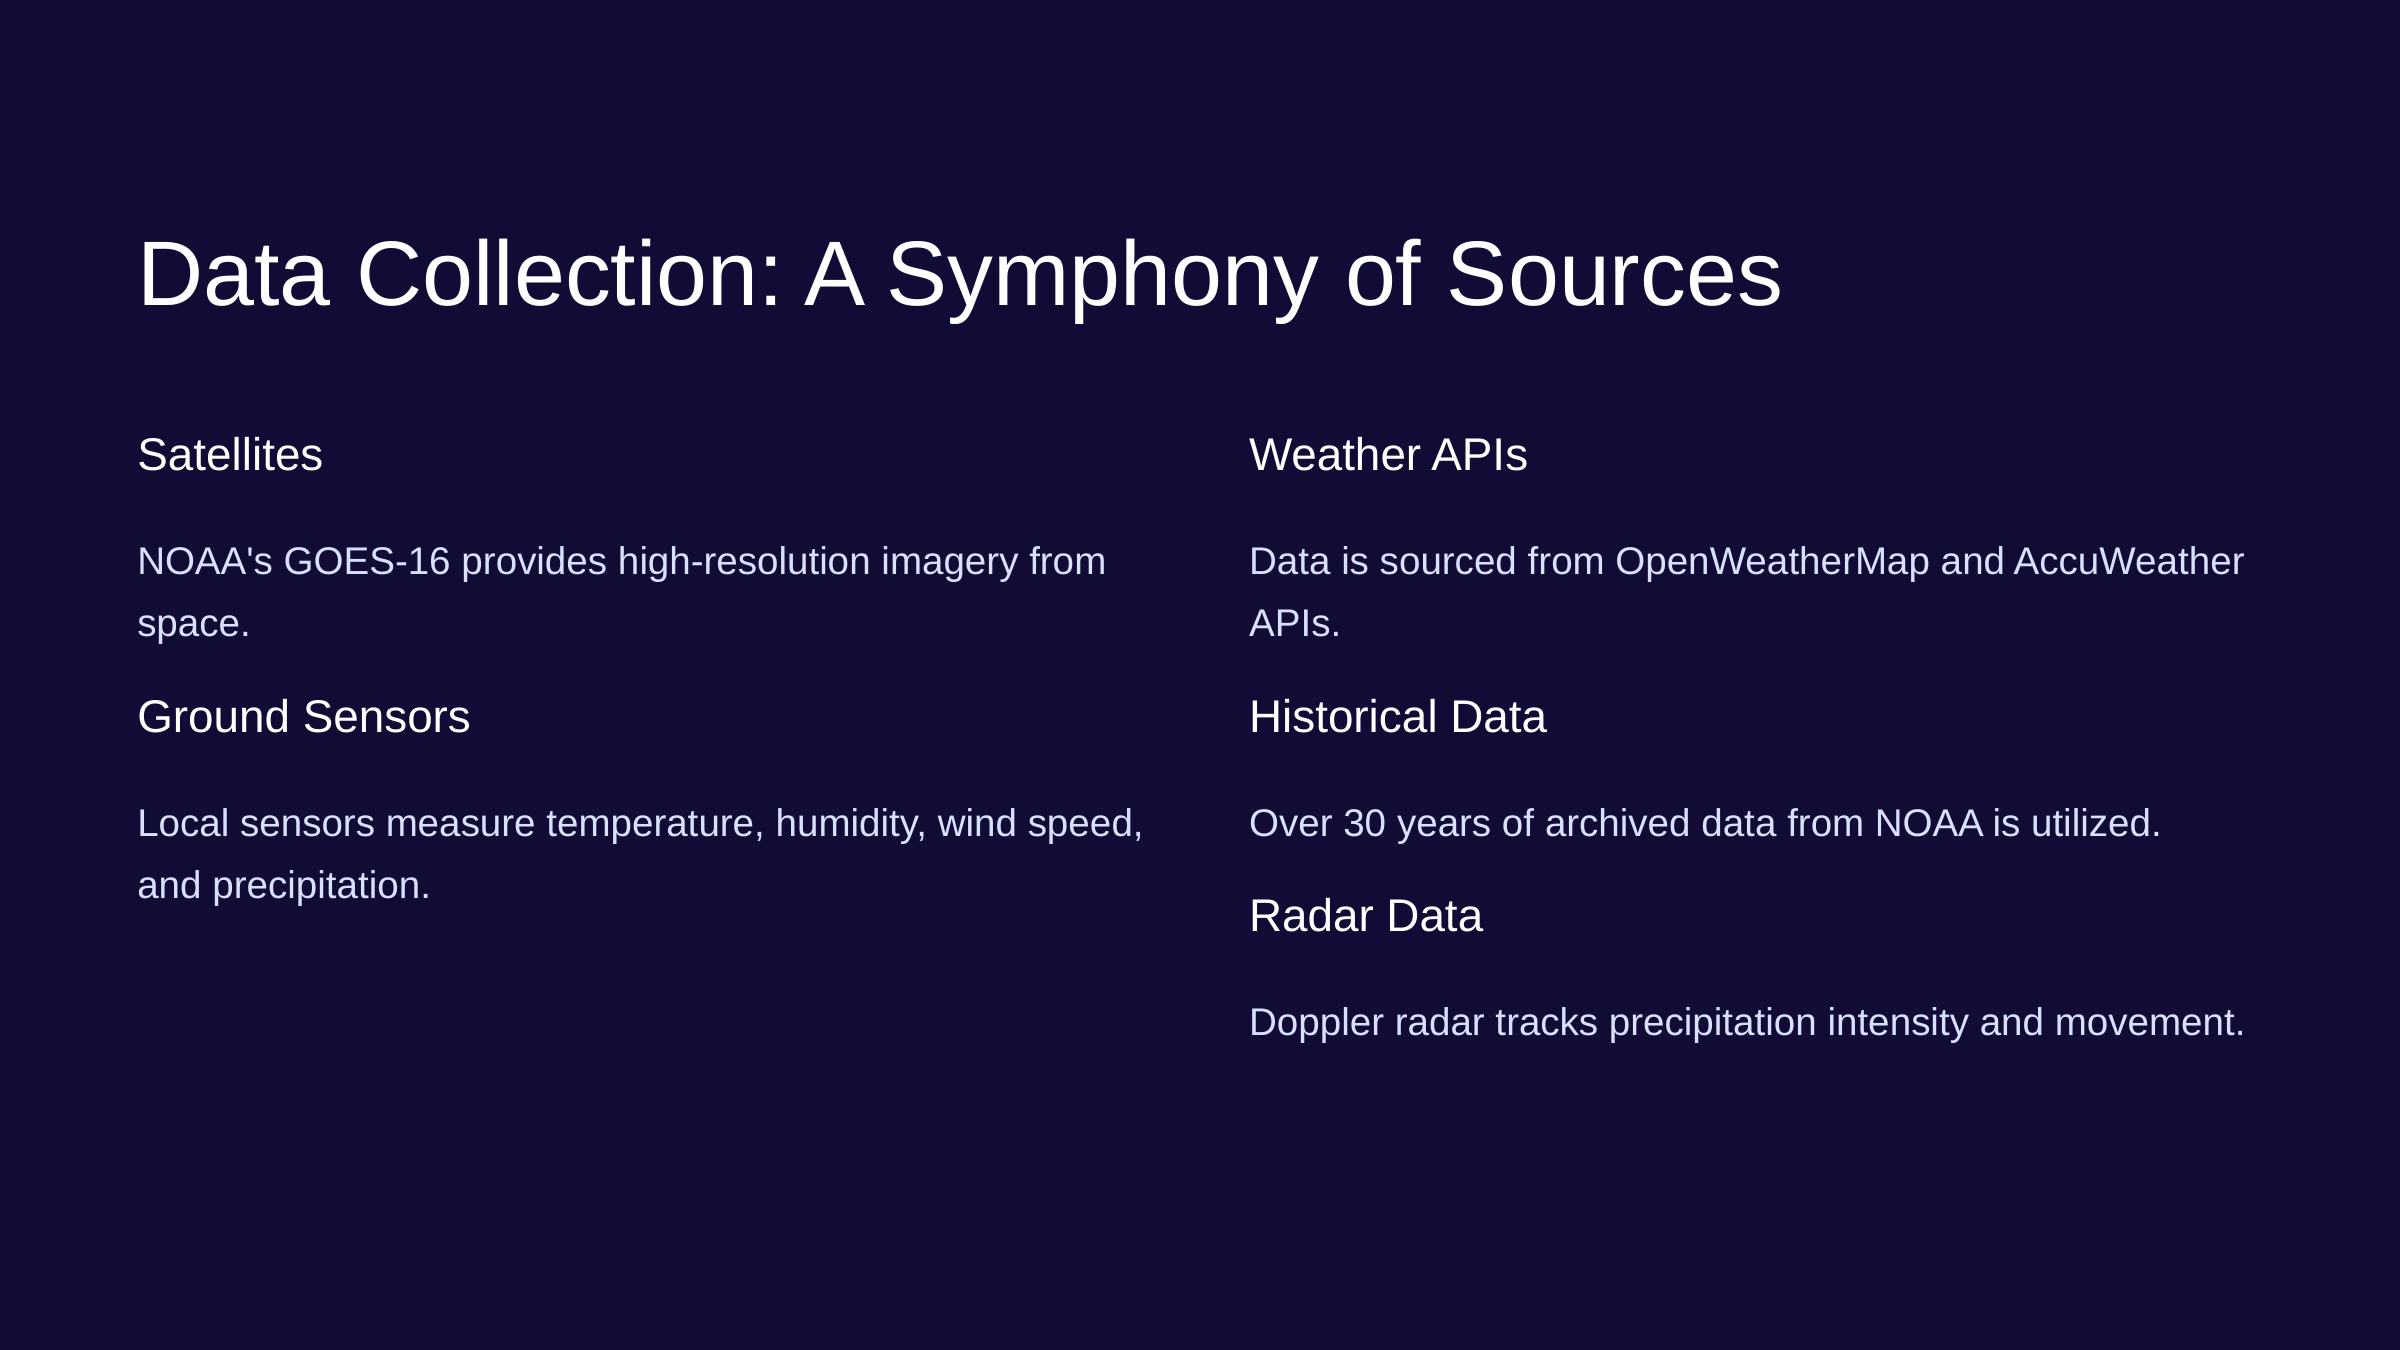

Data Collection: A Symphony of Sources
Satellites
Weather APIs
NOAA's GOES-16 provides high-resolution imagery from space.
Data is sourced from OpenWeatherMap and AccuWeather APIs.
Ground Sensors
Historical Data
Local sensors measure temperature, humidity, wind speed, and precipitation.
Over 30 years of archived data from NOAA is utilized.
Radar Data
Doppler radar tracks precipitation intensity and movement.